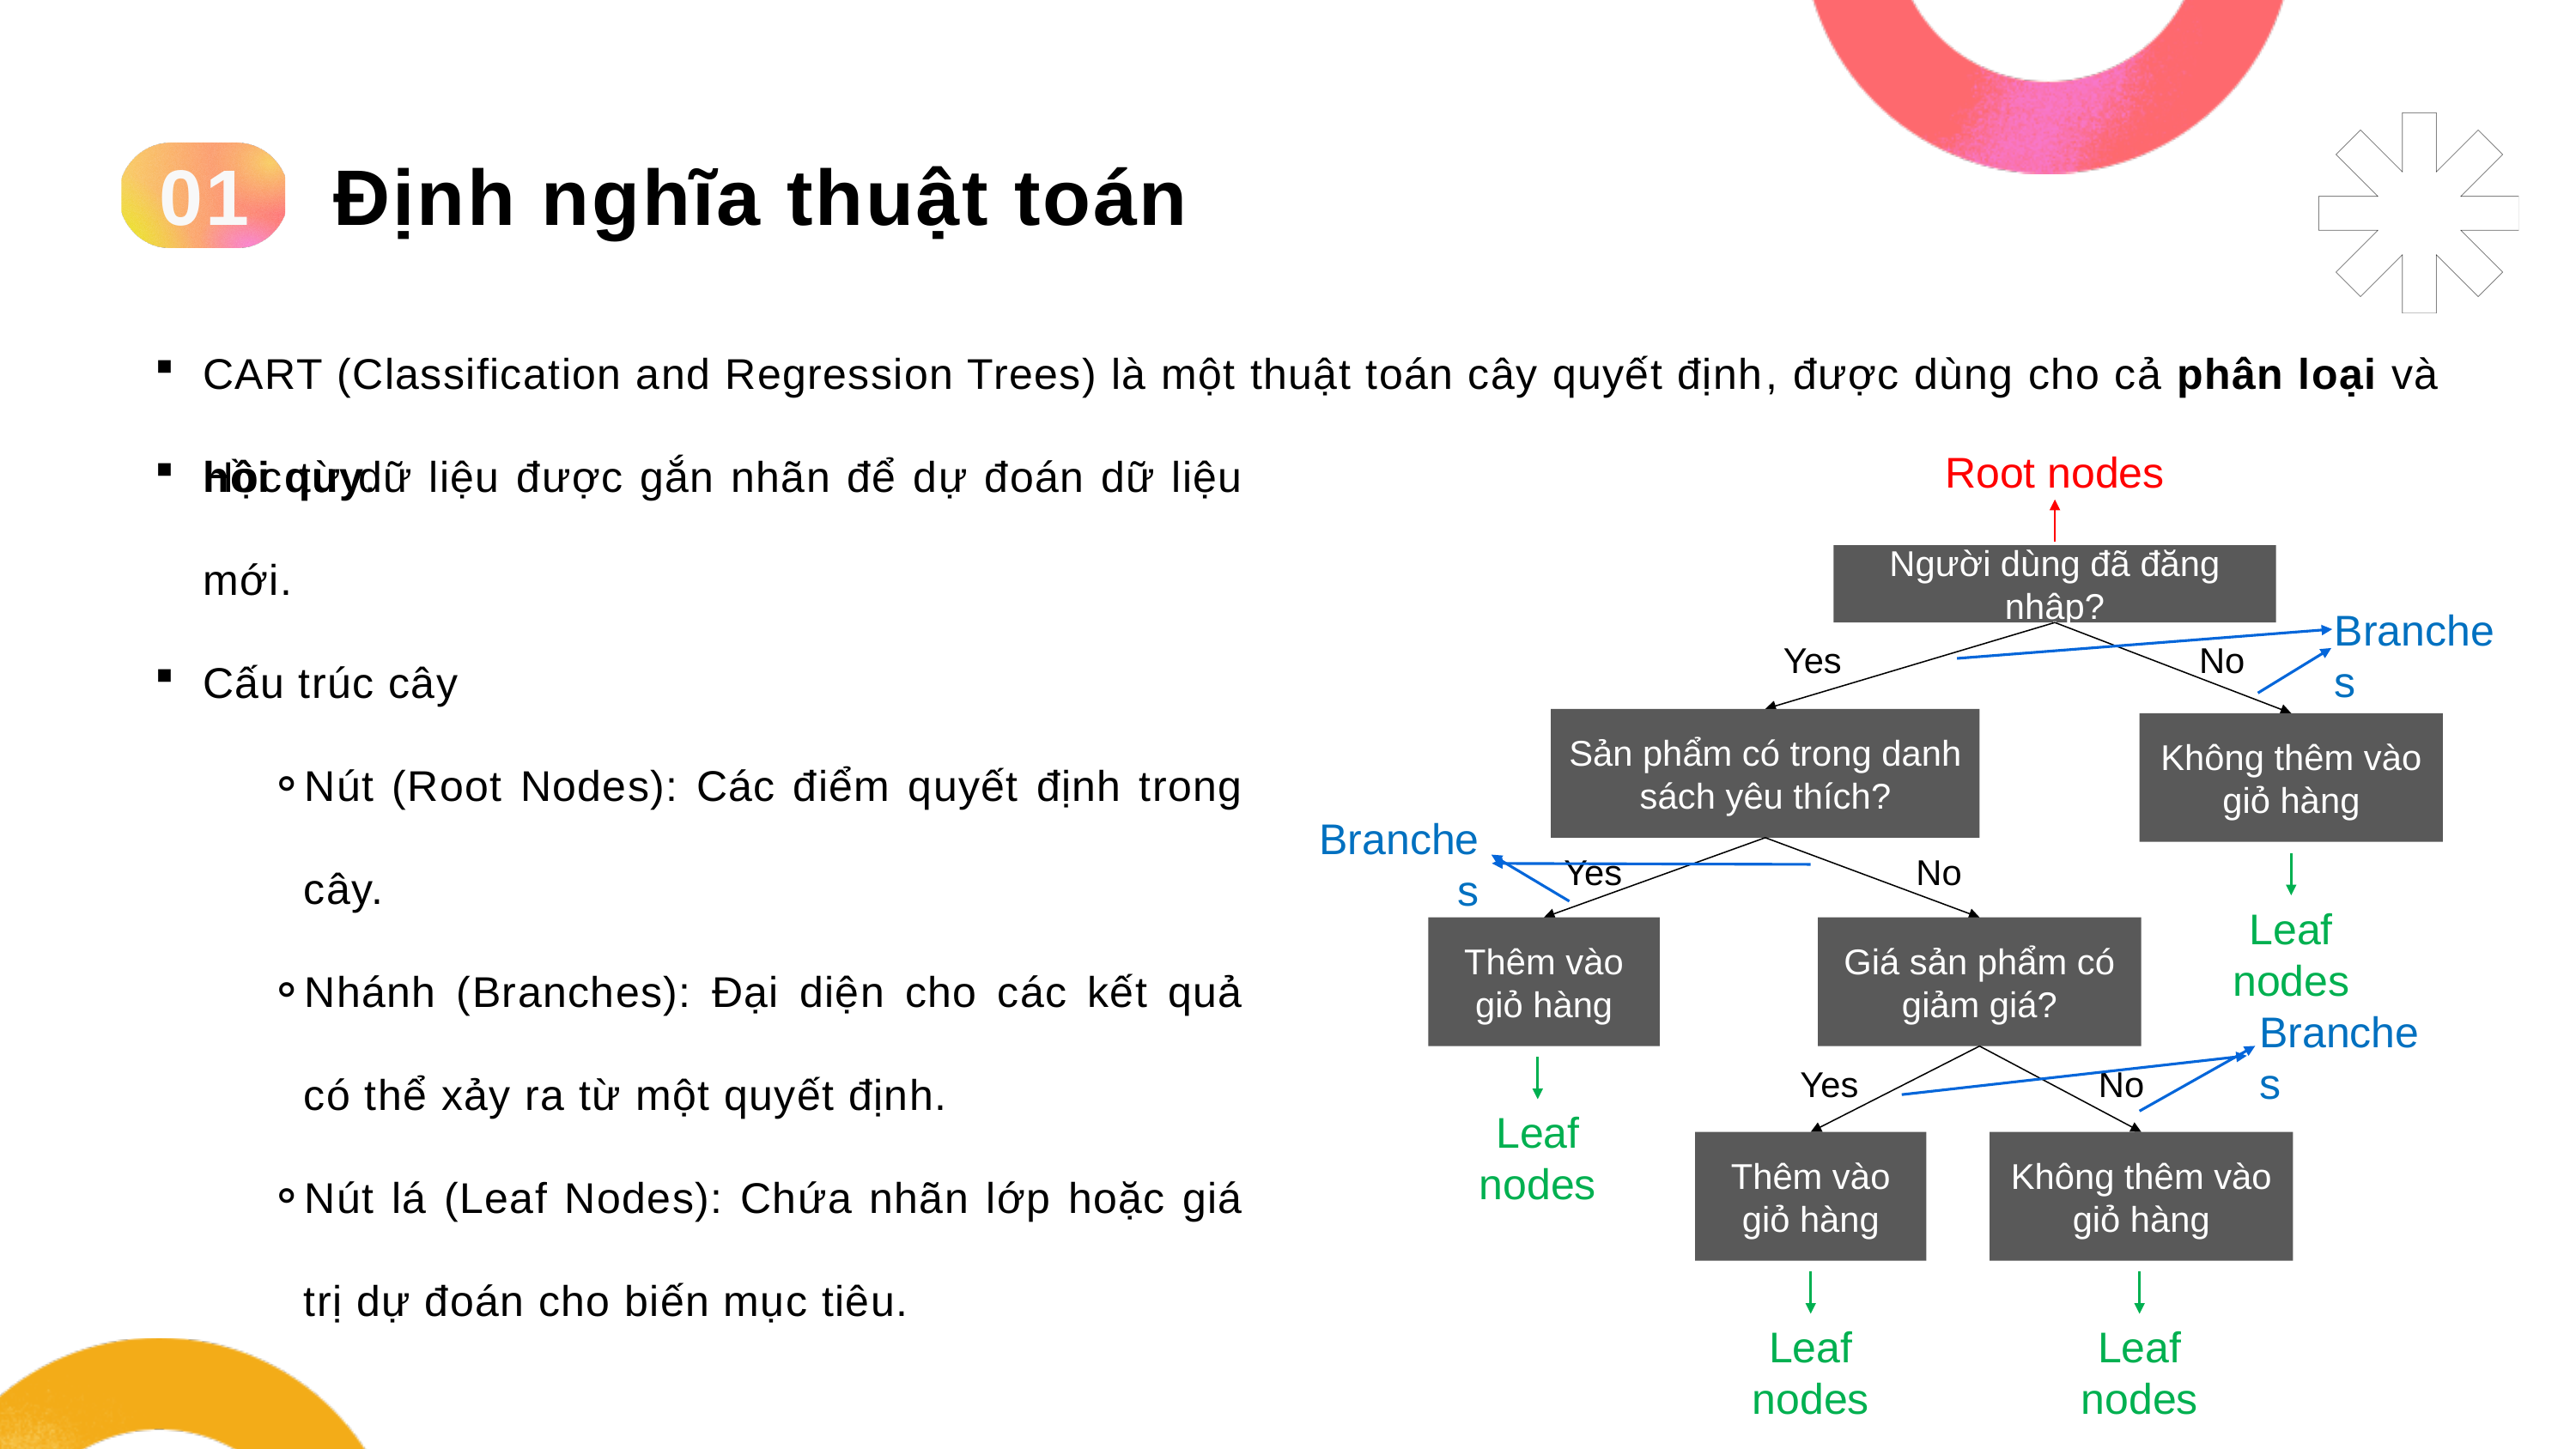

01
Định nghĩa thuật toán

Học từ dữ liệu được gắn nhãn để dự đoán dữ liệu mới.
Cấu trúc cây
Nút (Root Nodes): Các điểm quyết định trong cây.
Nhánh (Branches): Đại diện cho các kết quả có thể xảy ra từ một quyết định.
Nút lá (Leaf Nodes): Chứa nhãn lớp hoặc giá trị dự đoán cho biến mục tiêu.
CART (Classification and Regression Trees) là một thuật toán cây quyết định, được dùng cho cả phân loại và hồi quy.

Root nodes
Người dùng đã đăng nhập?
Yes
No
Sản phẩm có trong danh sách yêu thích?
Không thêm vào giỏ hàng
Yes
No
Thêm vào giỏ hàng
Giá sản phẩm có giảm giá?
Yes
No
Thêm vào giỏ hàng
Không thêm vào giỏ hàng
Branches
Branches
Leaf nodes
Branches
Leaf nodes
Leaf nodes
Leaf nodes